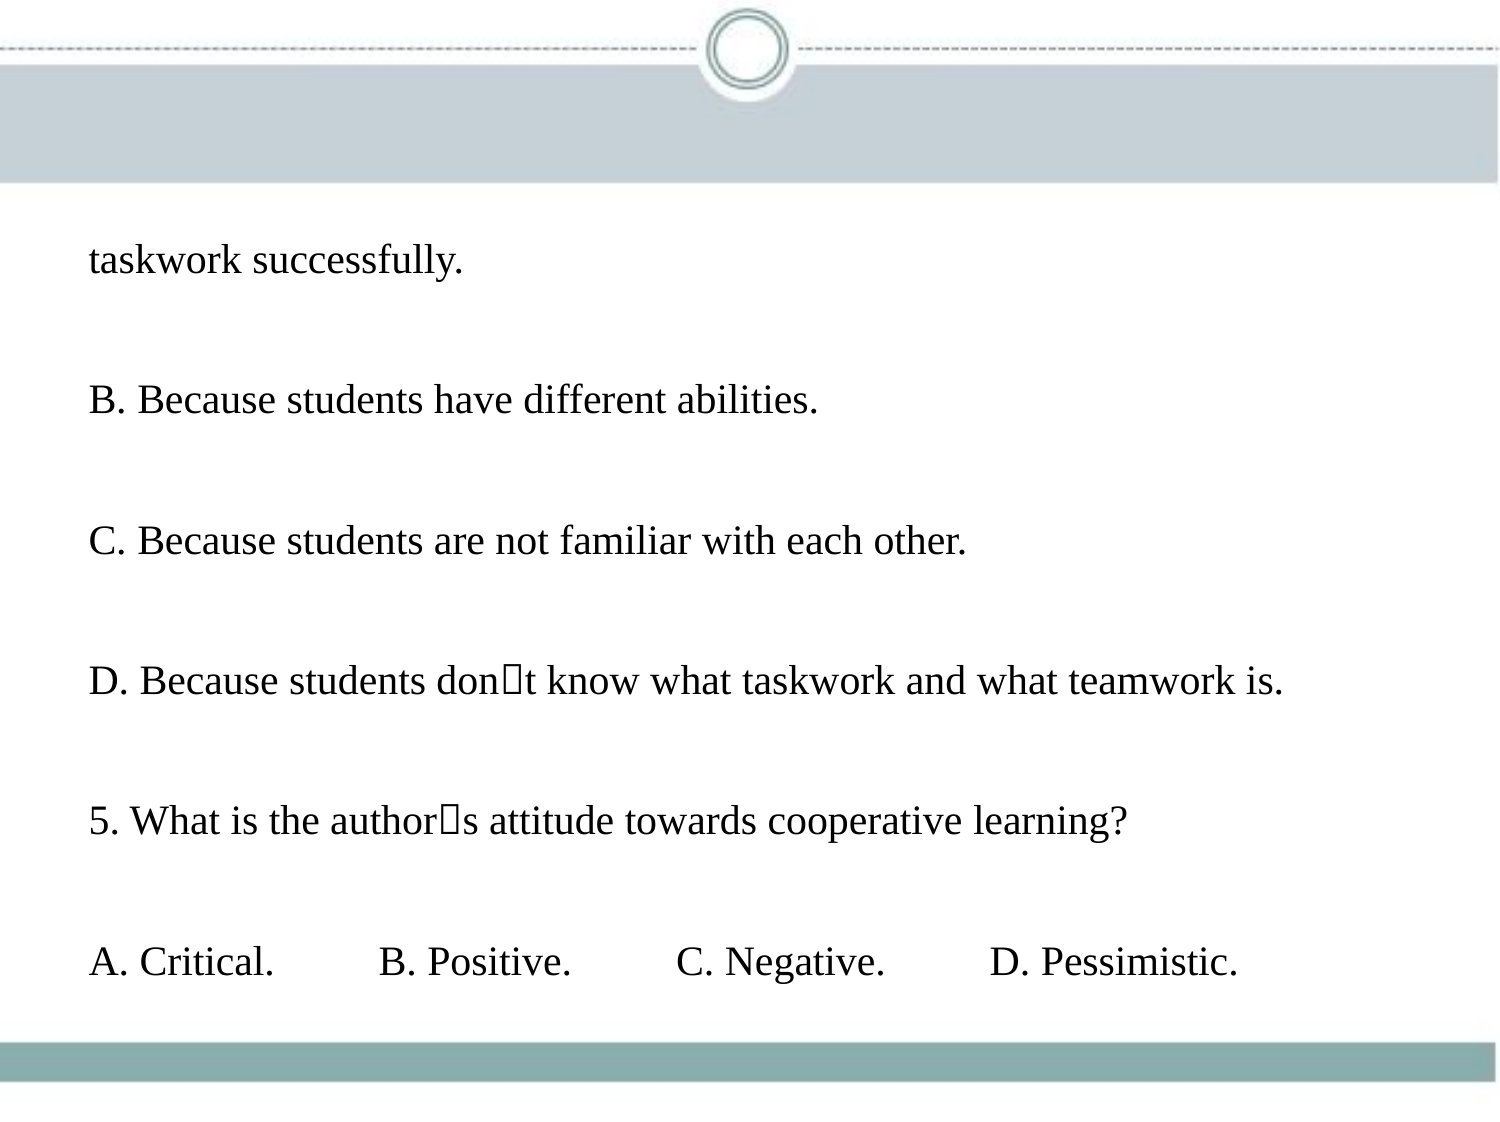

taskwork successfully.
B. Because students have different abilities.
C. Because students are not familiar with each other.
D. Because students don􀆳t know what taskwork and what teamwork is.
5. What is the author􀆳s attitude towards cooperative learning?
A. Critical.　　B. Positive.　　C. Negative.　　D. Pessimistic.